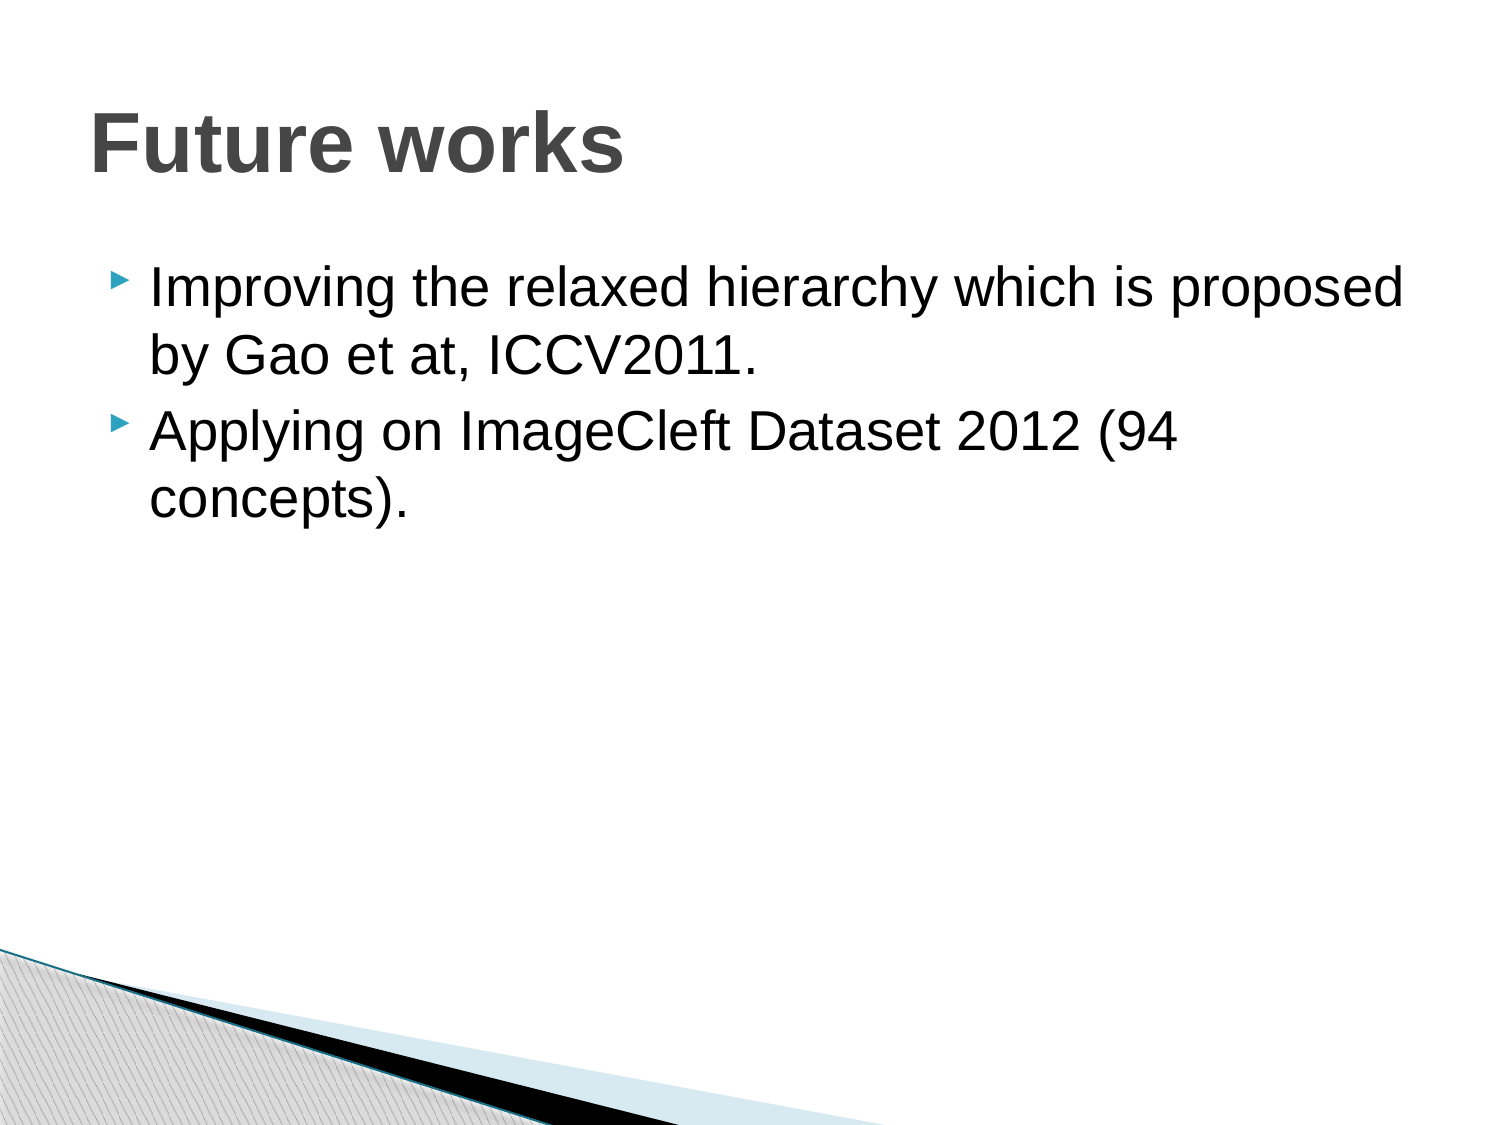

# Future works
Improving the relaxed hierarchy which is proposed by Gao et at, ICCV2011.
Applying on ImageCleft Dataset 2012 (94 concepts).